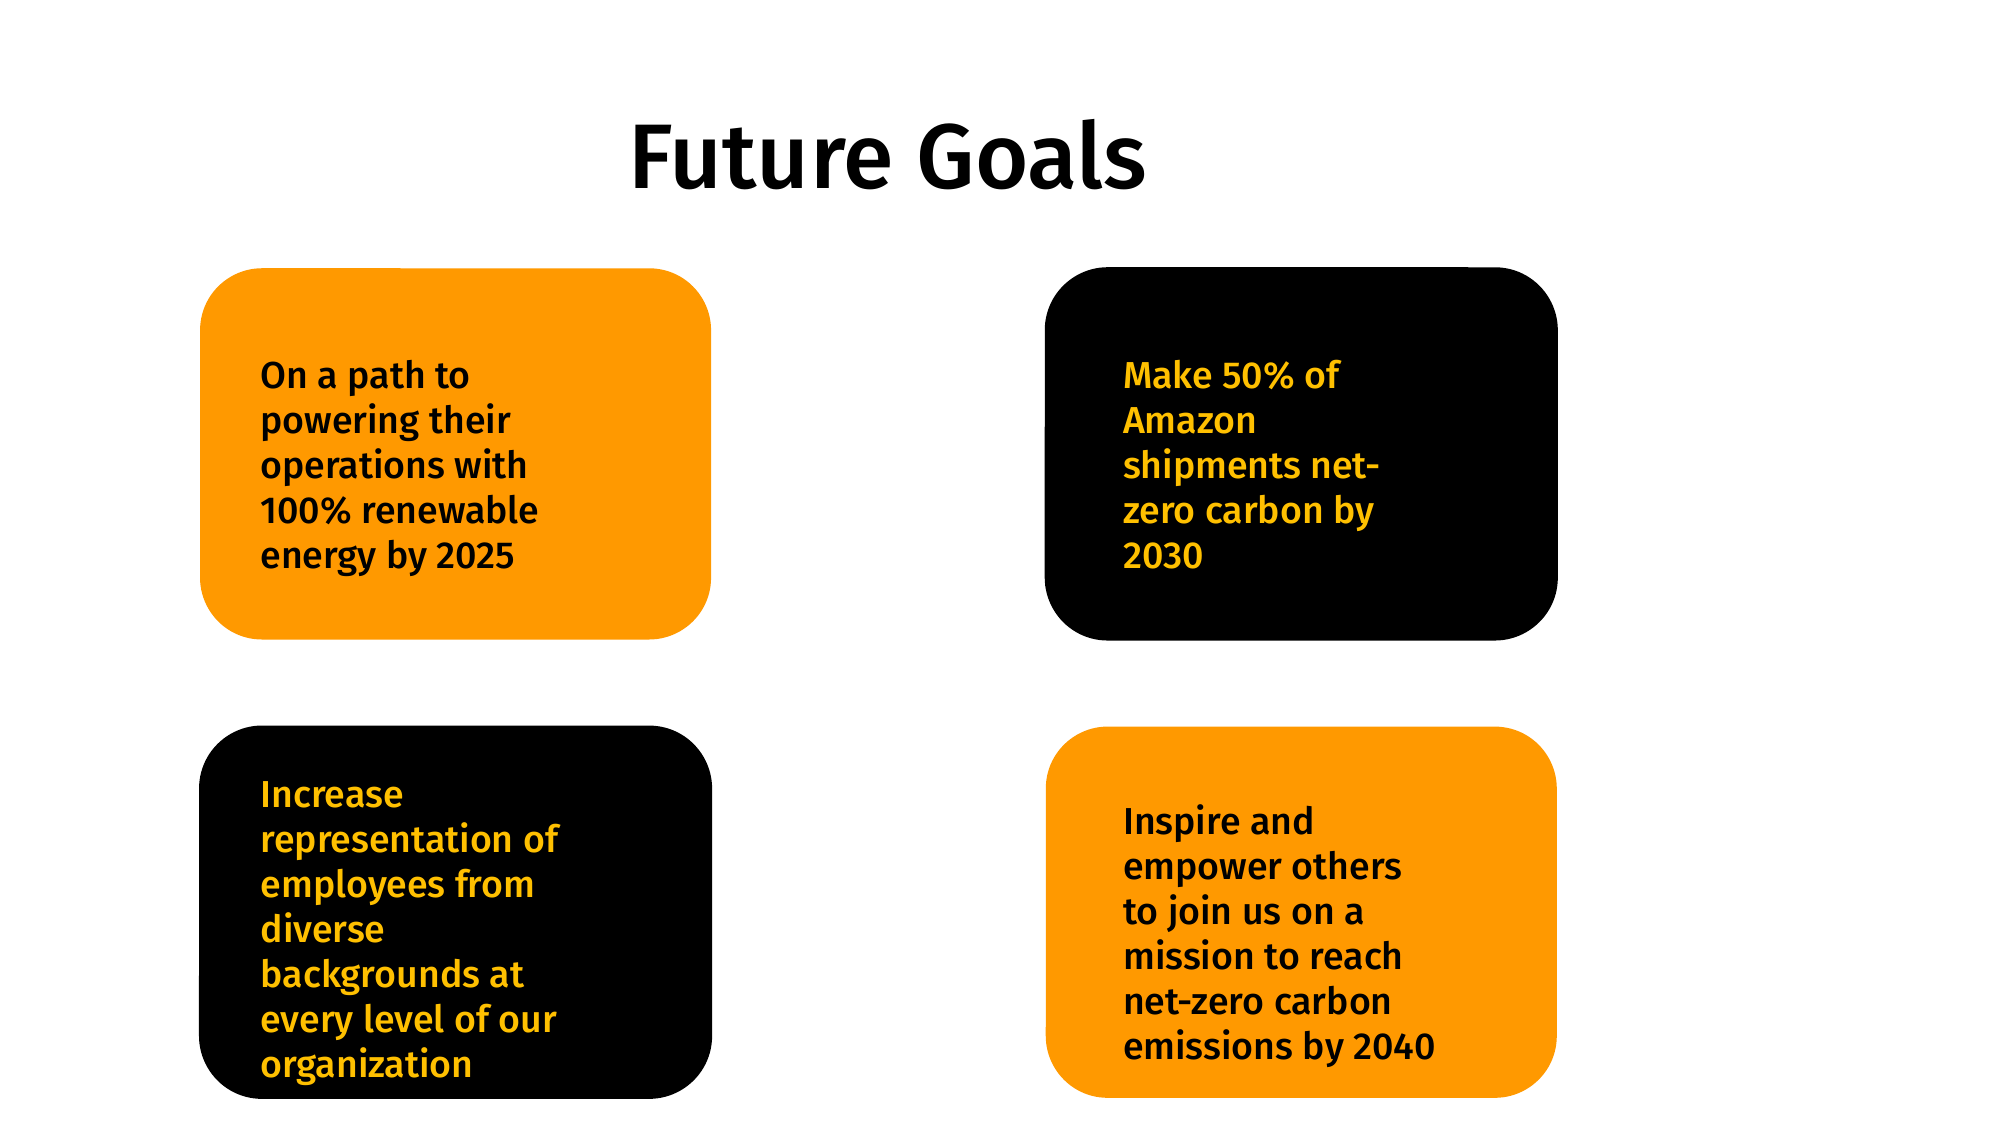

Future Goals

On a path to powering their operations with 100% renewable energy by 2025

Make 50% of Amazon shipments net-zero carbon by 2030

Increase representation of employees from diverse backgrounds at every level of our organization

Inspire and empower others to join us on a mission to reach net-zero carbon emissions by 2040